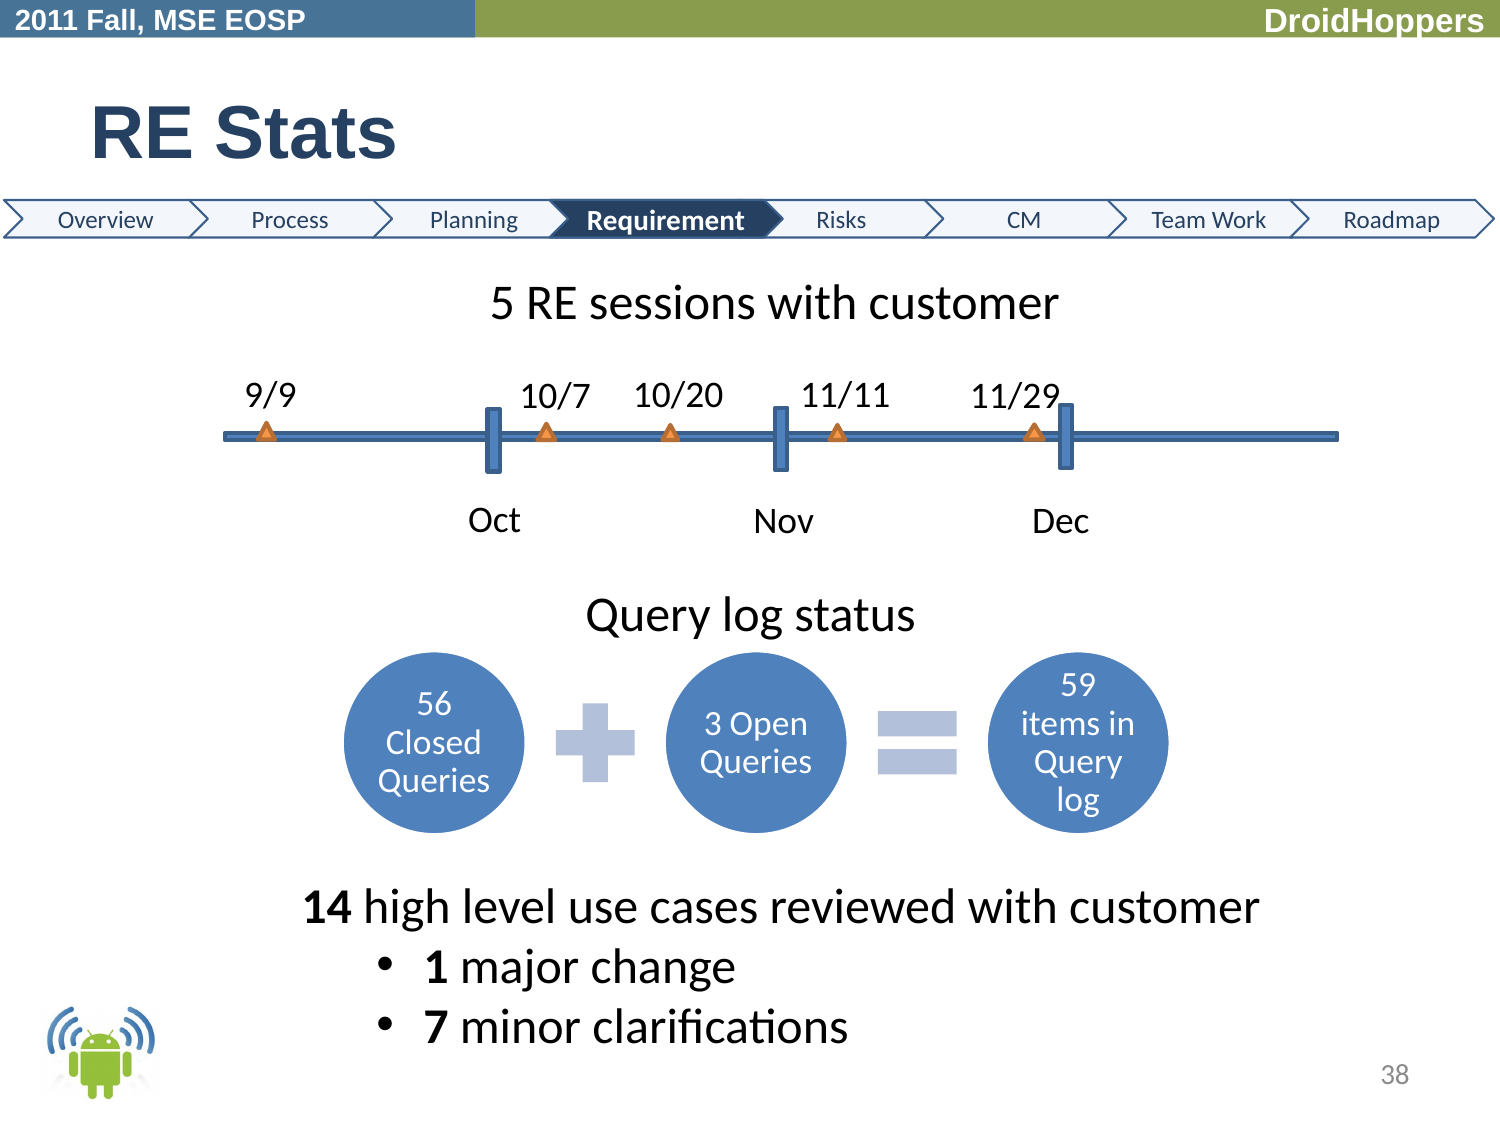

# RE Stats
Requirement
5 RE sessions with customer
9/9
10/20
11/11
10/7
11/29

Oct
Nov
Dec
56 Closed Queries

3 Open Queries

59 items in Query log
Query log status
14 high level use cases reviewed with customer
1 major change
7 minor clarifications
38